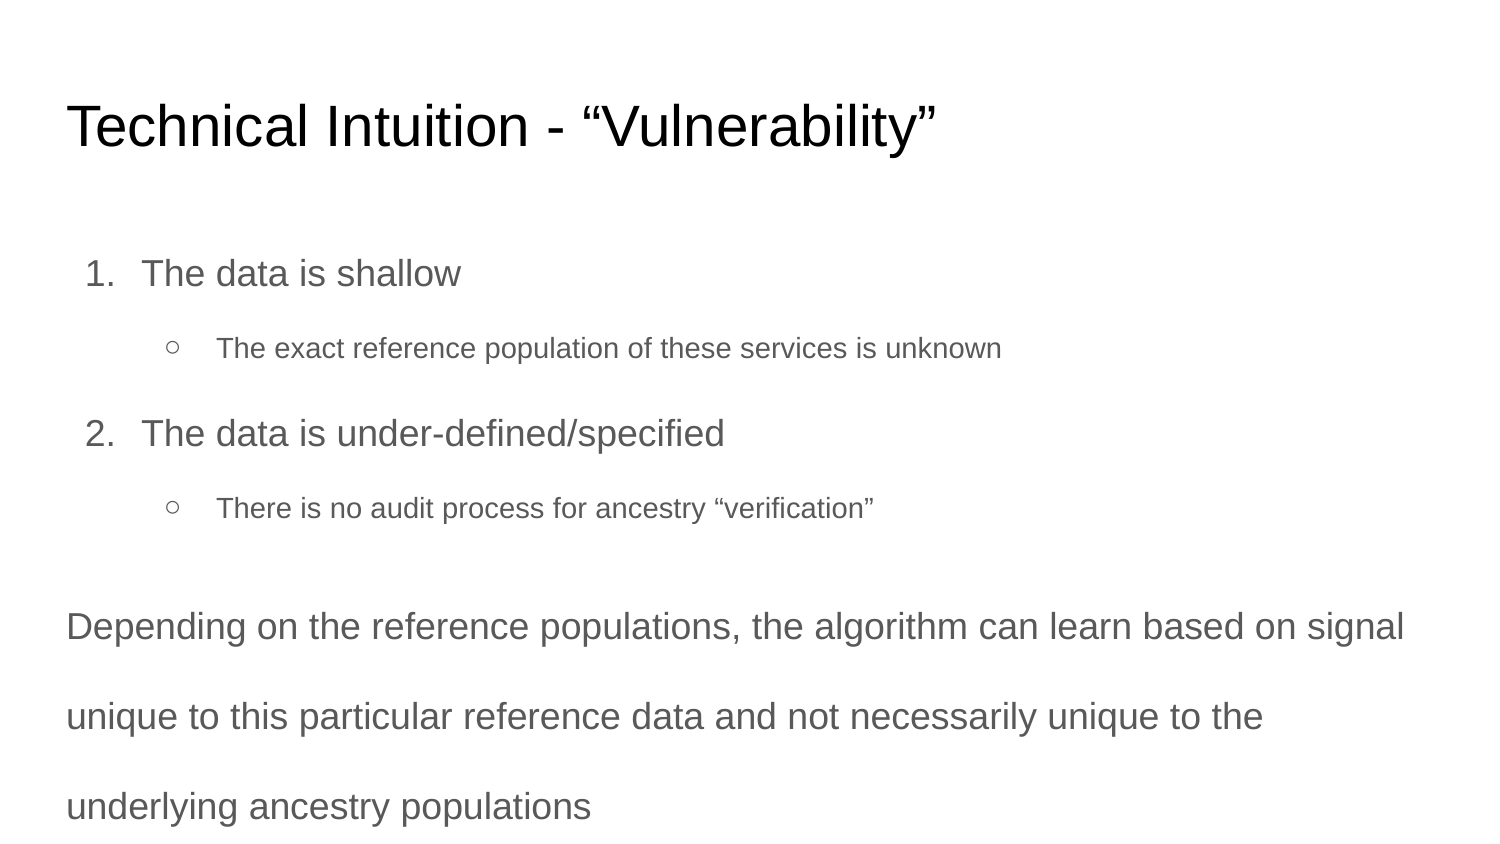

# Technical Intuition - “Vulnerability”
The data is shallow
The exact reference population of these services is unknown
The data is under-defined/specified
There is no audit process for ancestry “verification”
Depending on the reference populations, the algorithm can learn based on signal unique to this particular reference data and not necessarily unique to the underlying ancestry populations